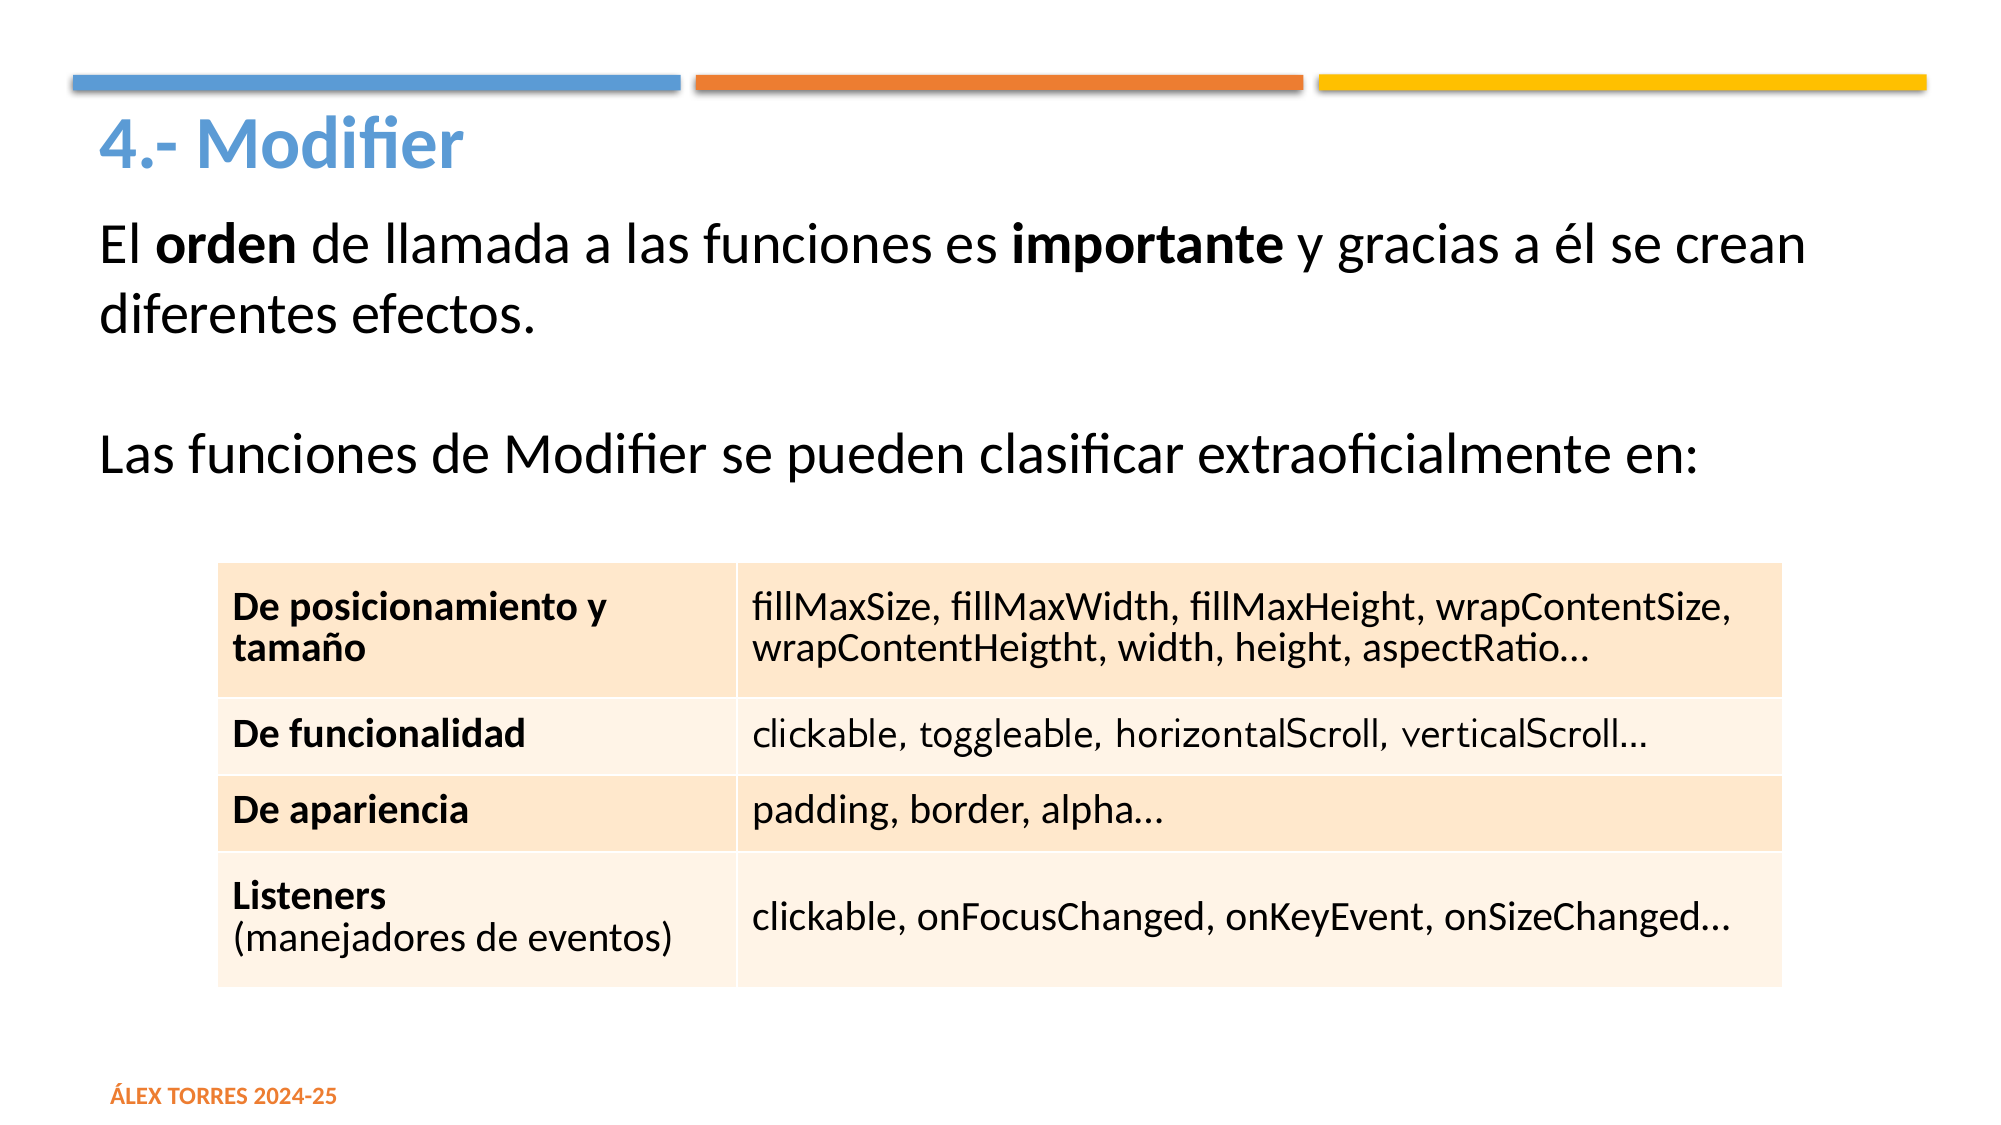

4.- Modifier
El orden de llamada a las funciones es importante y gracias a él se crean diferentes efectos.

Las funciones de Modifier se pueden clasificar extraoficialmente en:
| De posicionamiento y tamaño | fillMaxSize, fillMaxWidth, fillMaxHeight, wrapContentSize, wrapContentHeigtht, width, height, aspectRatio… |
| --- | --- |
| De funcionalidad | clickable, toggleable, horizontalScroll, verticalScroll… |
| De apariencia | padding, border, alpha… |
| Listeners (manejadores de eventos) | clickable, onFocusChanged, onKeyEvent, onSizeChanged… |